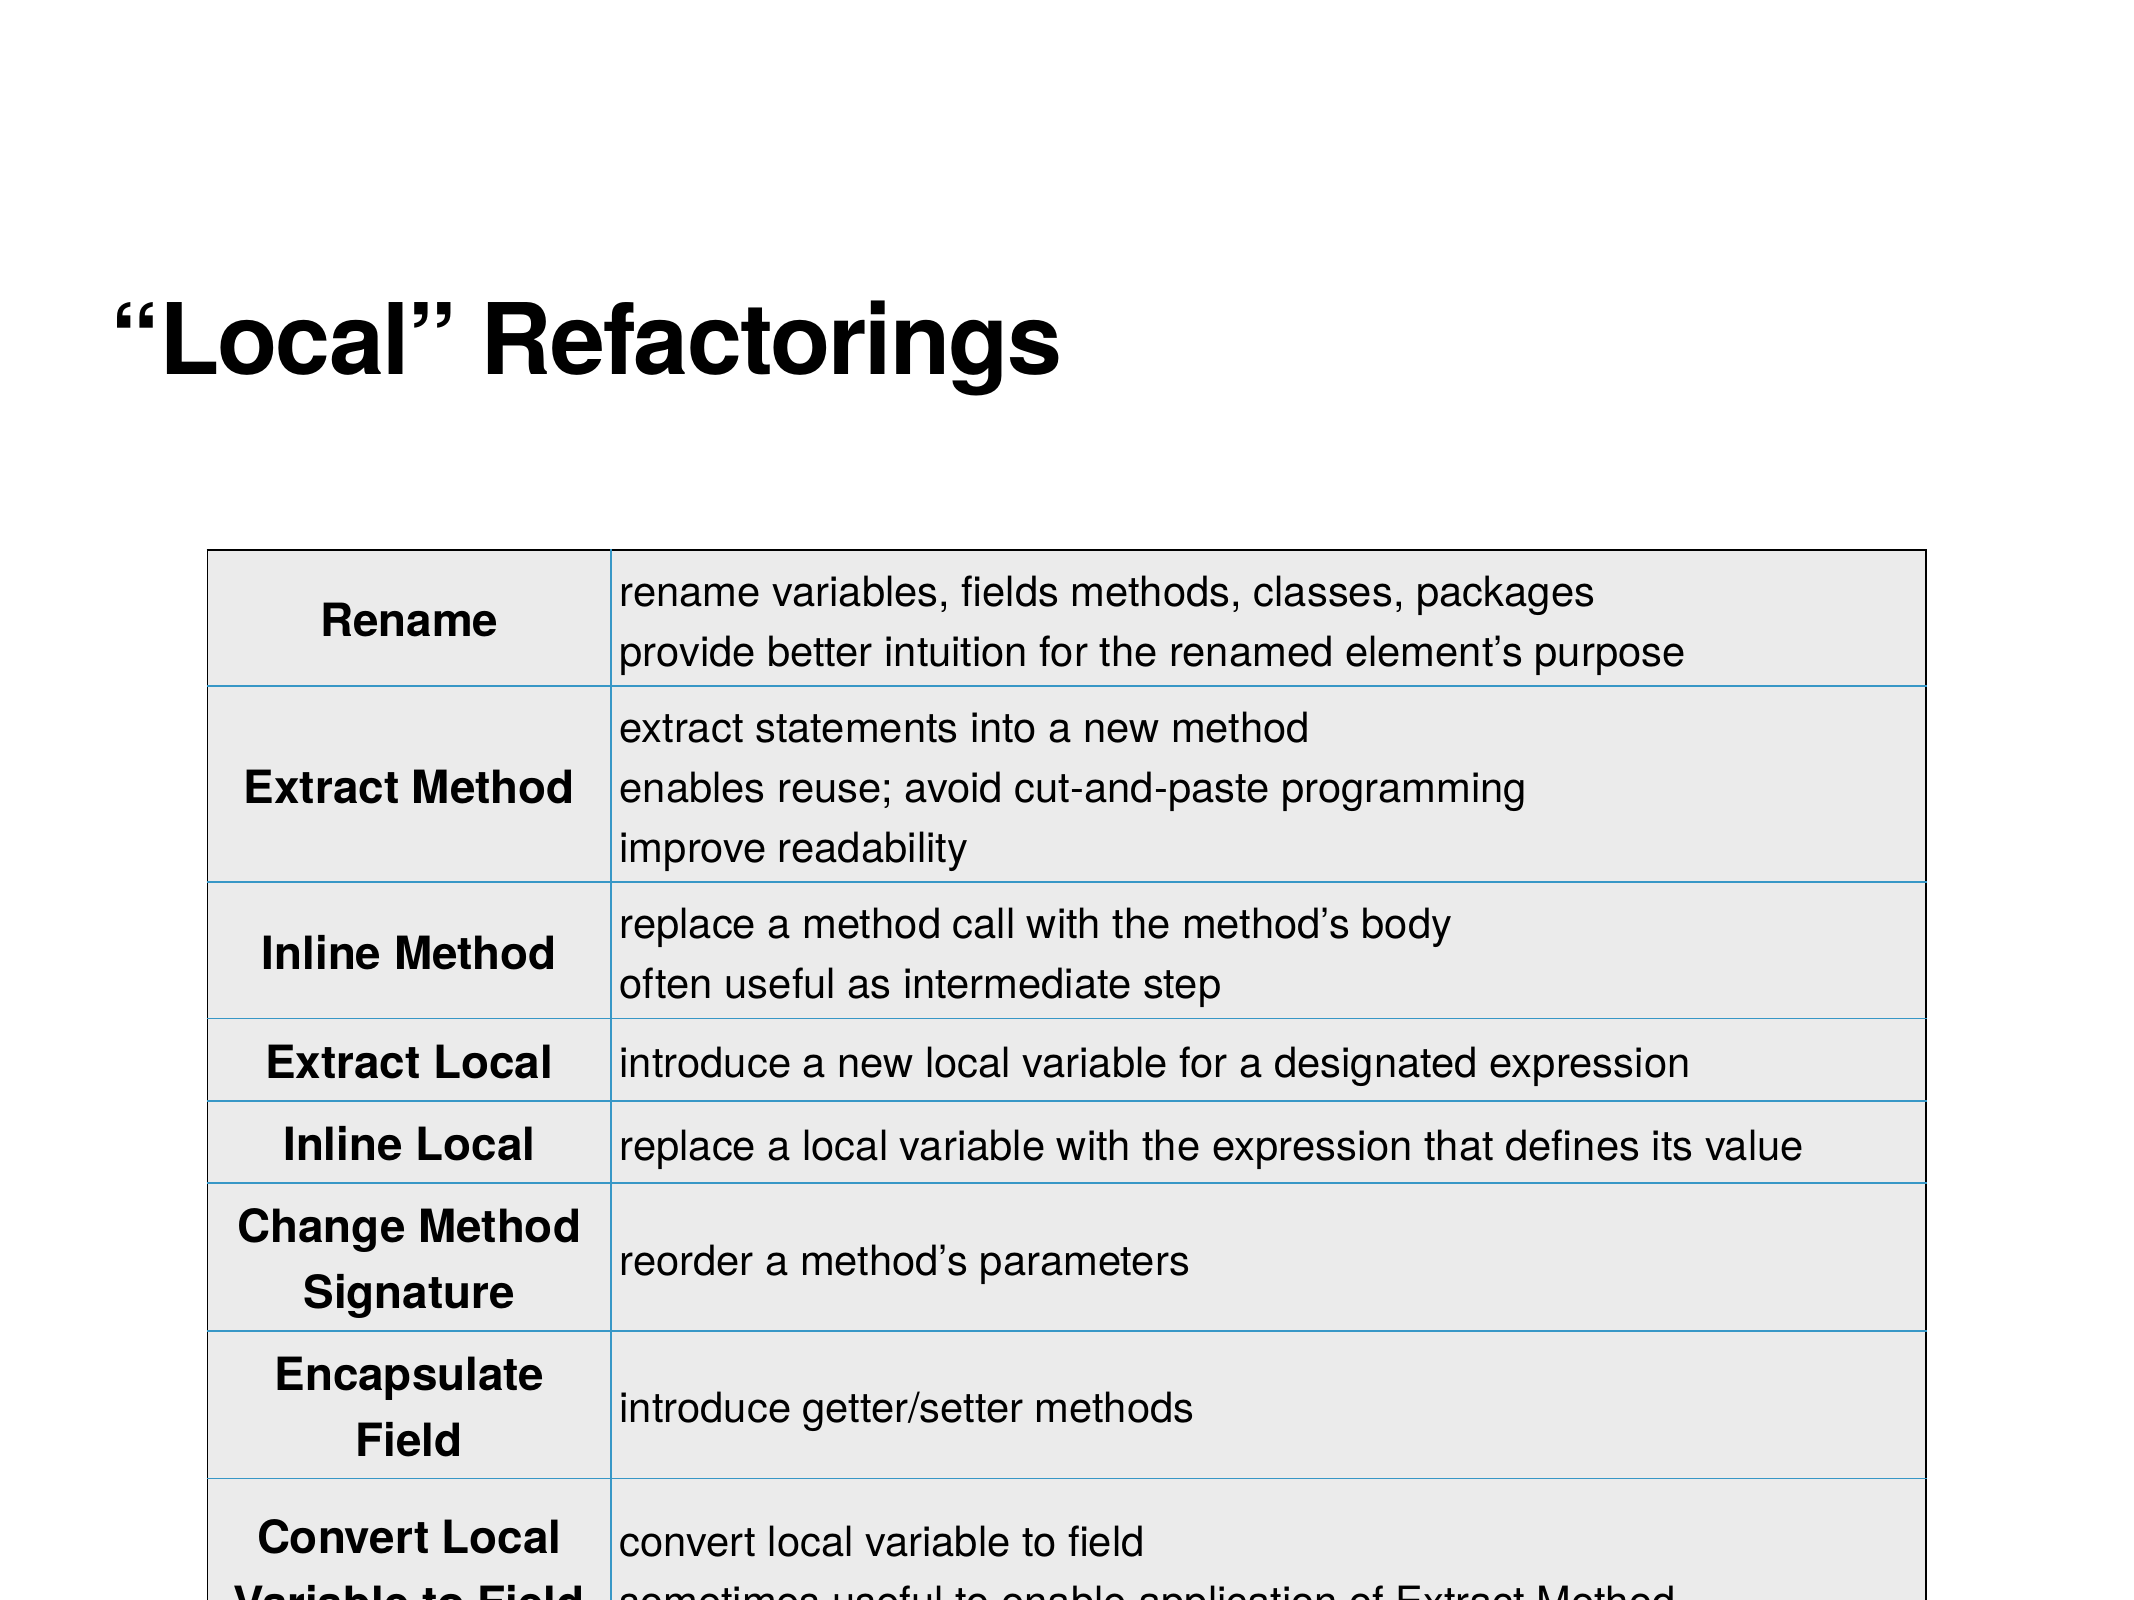

# “Local” Refactorings

| Rename | rename variables, fields methods, classes, packages provide better intuition for the renamed element’s purpose |
| --- | --- |
| Extract Method | extract statements into a new method enables reuse; avoid cut-and-paste programming improve readability |
| Inline Method | replace a method call with the method’s body often useful as intermediate step |
| Extract Local | introduce a new local variable for a designated expression |
| Inline Local | replace a local variable with the expression that defines its value |
| Change Method Signature | reorder a method’s parameters |
| Encapsulate Field | introduce getter/setter methods |
| Convert Local Variable to Field | convert local variable to field sometimes useful to enable application of Extract Method |